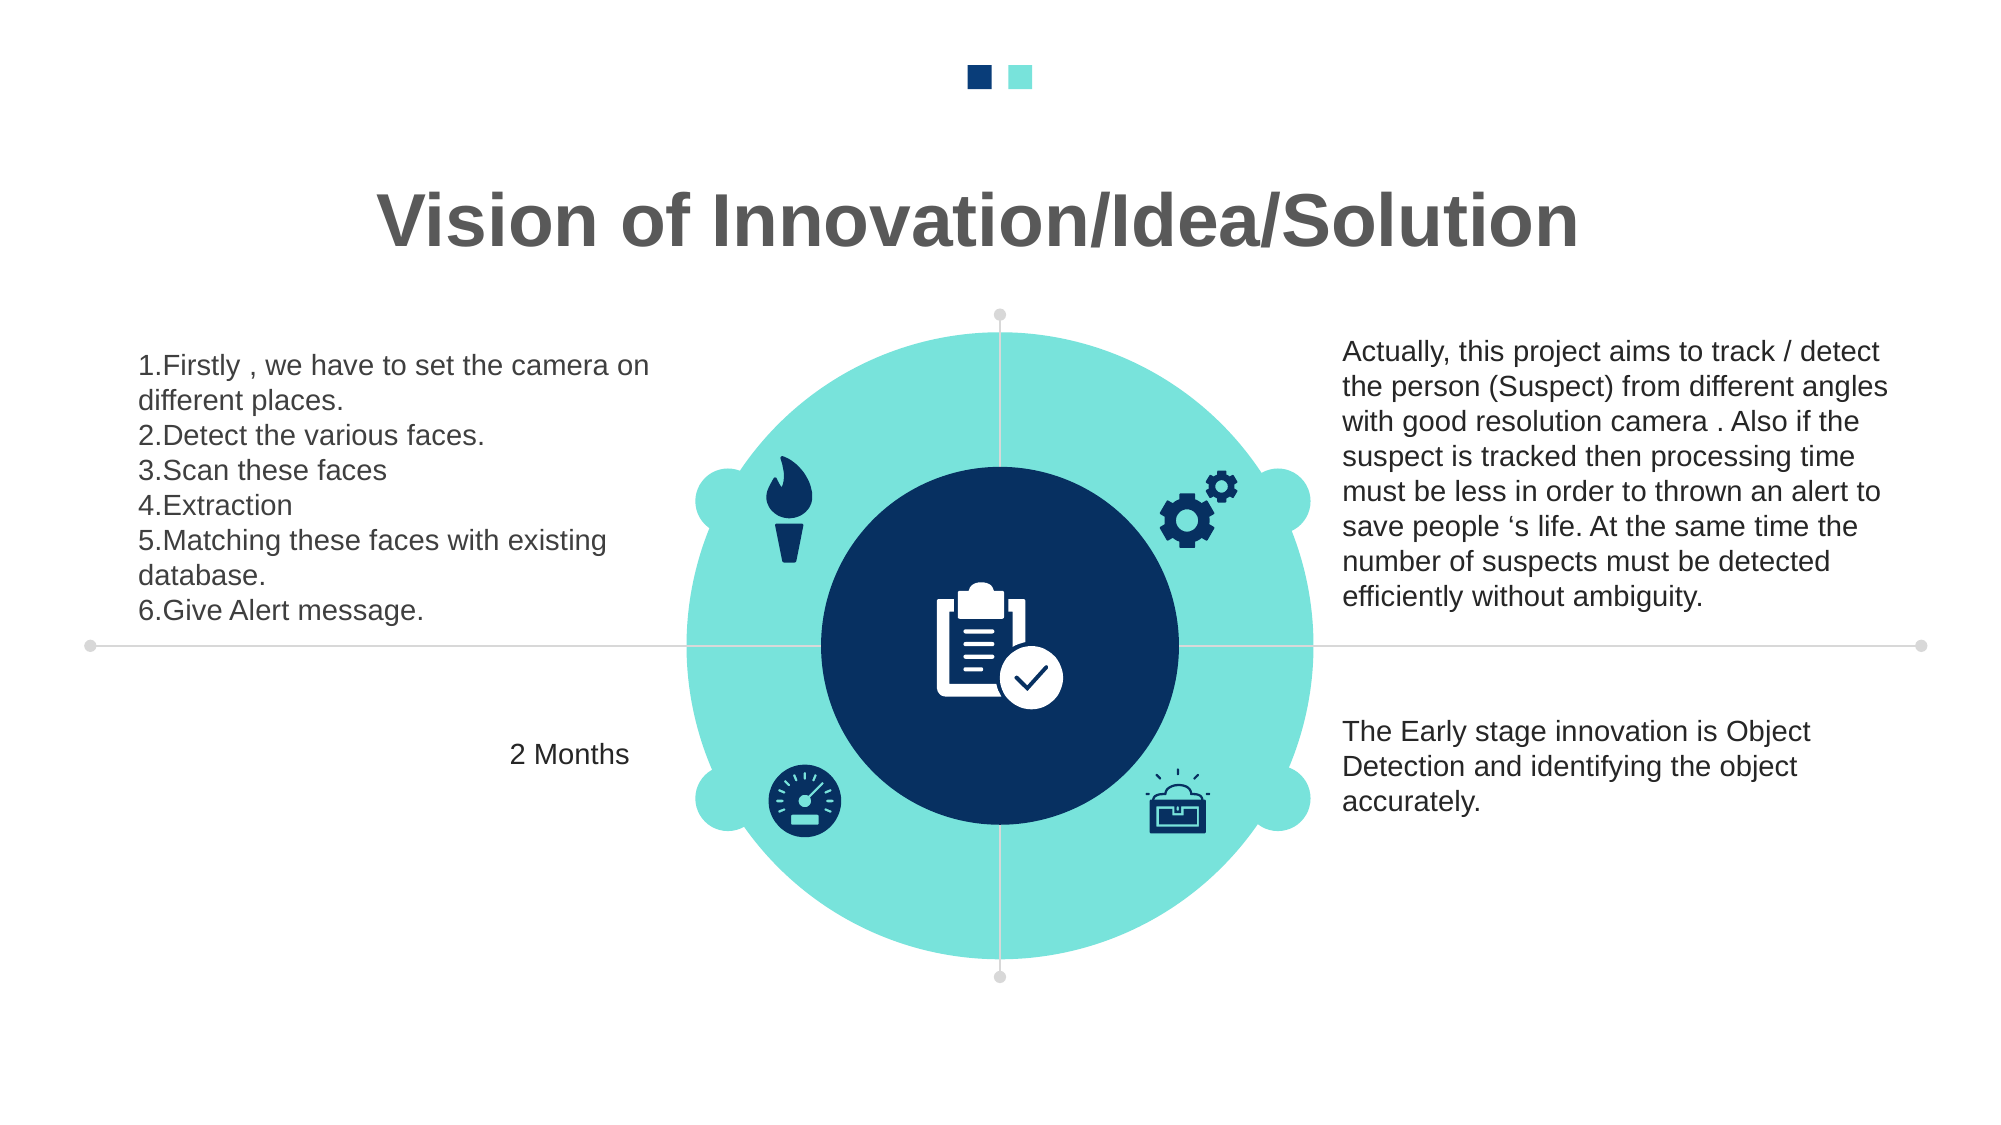

# Vision of Innovation/Idea/Solution

Actually, this project aims to track / detect the person (Suspect) from different angles with good resolution camera . Also if the suspect is tracked then processing time must be less in order to thrown an alert to save people ‘s life. At the same time the number of suspects must be detected efficiently without ambiguity.

1.Firstly , we have to set the camera on  different places.
2.Detect the various faces.
3.Scan these faces
4.Extraction
5.Matching these faces with existing  database.
6.Give Alert message.

The Early stage innovation is Object Detection and identifying the object accurately.

2 Months